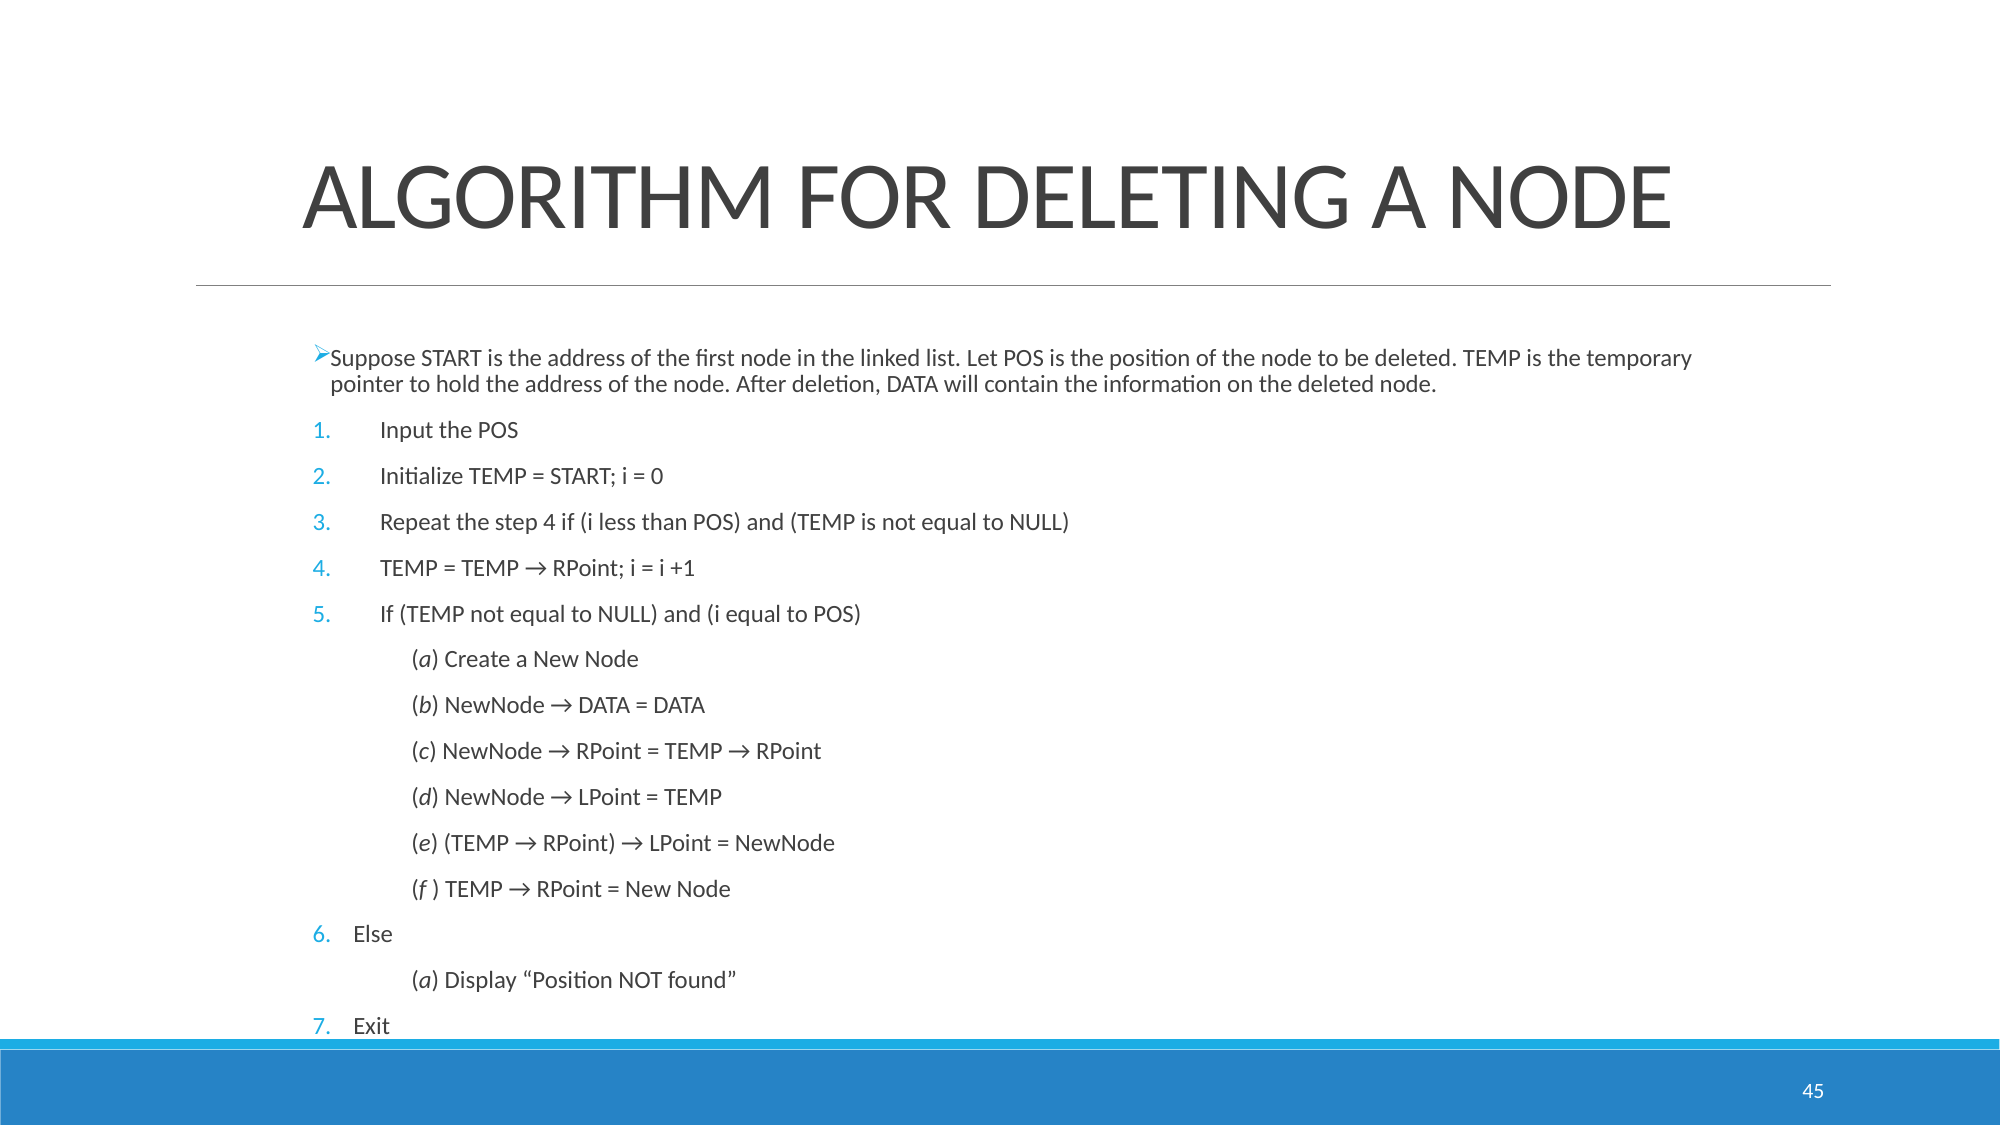

# ALGORITHM FOR DELETING A NODE
Suppose START is the address of the first node in the linked list. Let POS is the position of the node to be deleted. TEMP is the temporary pointer to hold the address of the node. After deletion, DATA will contain the information on the deleted node.
Input the POS
Initialize TEMP = START; i = 0
Repeat the step 4 if (i less than POS) and (TEMP is not equal to NULL)
TEMP = TEMP → RPoint; i = i +1
If (TEMP not equal to NULL) and (i equal to POS)
	(a) Create a New Node
	(b) NewNode → DATA = DATA
	(c) NewNode → RPoint = TEMP → RPoint
	(d) NewNode → LPoint = TEMP
	(e) (TEMP → RPoint) → LPoint = NewNode
	(f ) TEMP → RPoint = New Node
6.    Else
	(a) Display “Position NOT found”
7.    Exit
45